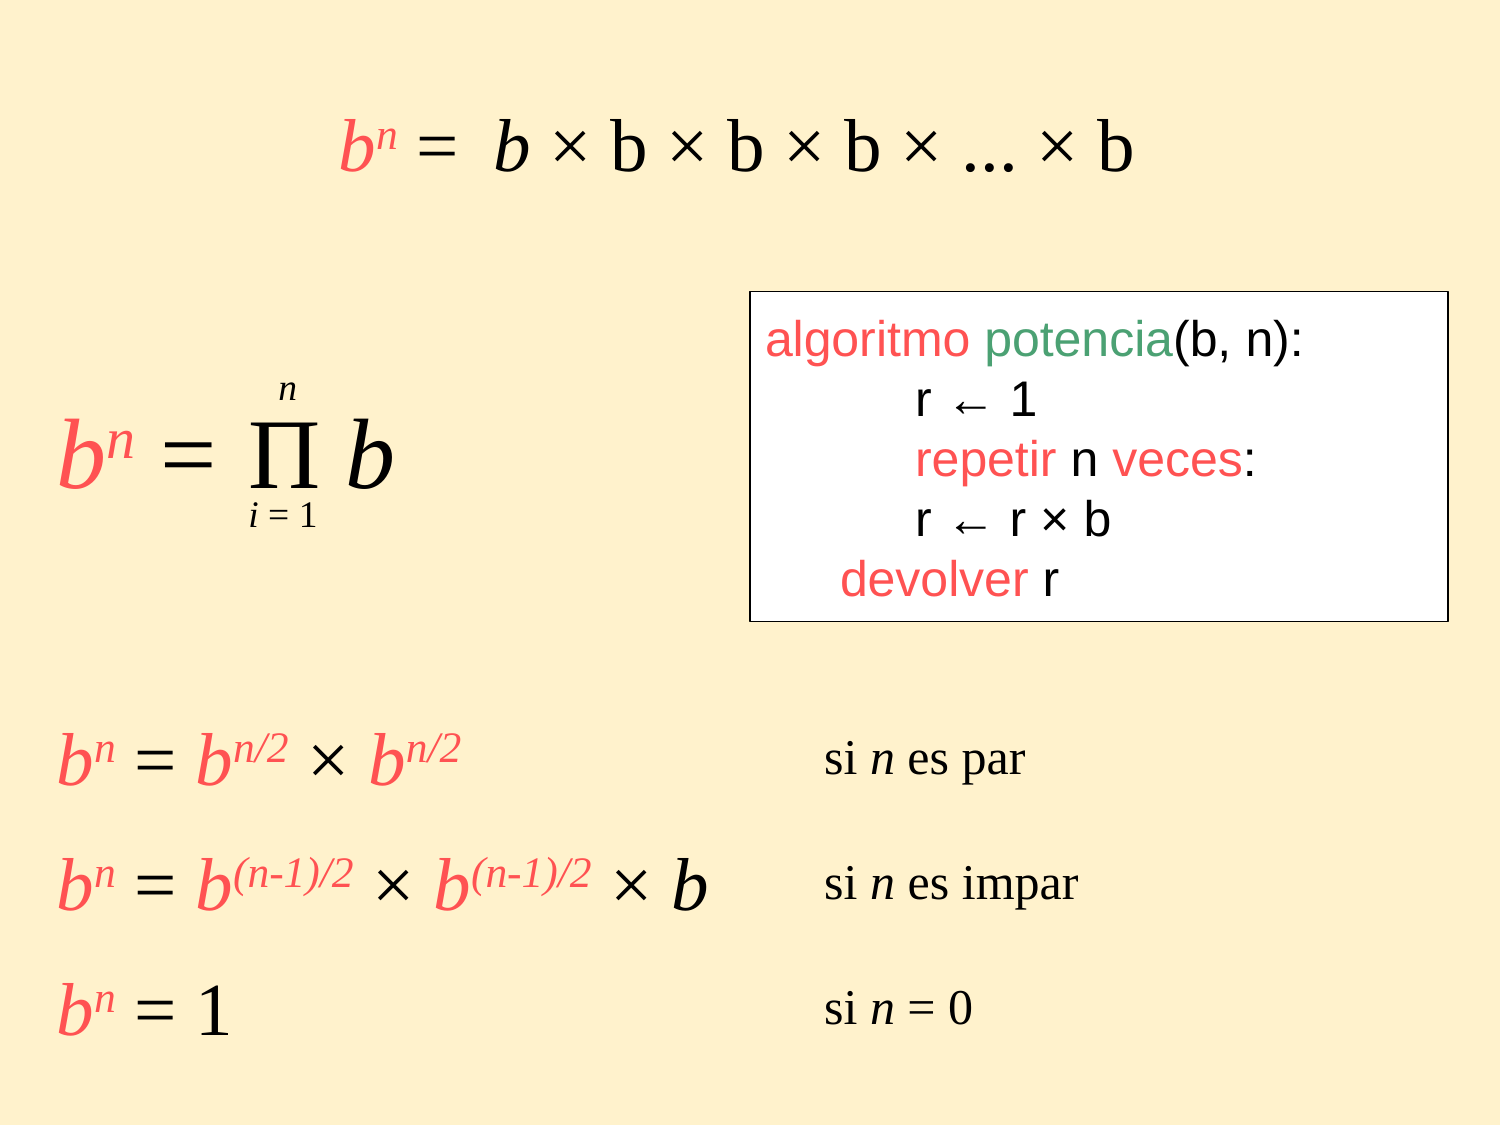

bn =
b × b × b × b × ... × b
algoritmo potencia(b, n):
	r ← 1
	repetir n veces:
r ← r × b
devolver r
n
bn =
Π b
i = 1
bn = bn/2 × bn/2
si n es par
bn = b(n-1)/2 × b(n-1)/2 × b
si n es impar
bn = 1
si n = 0